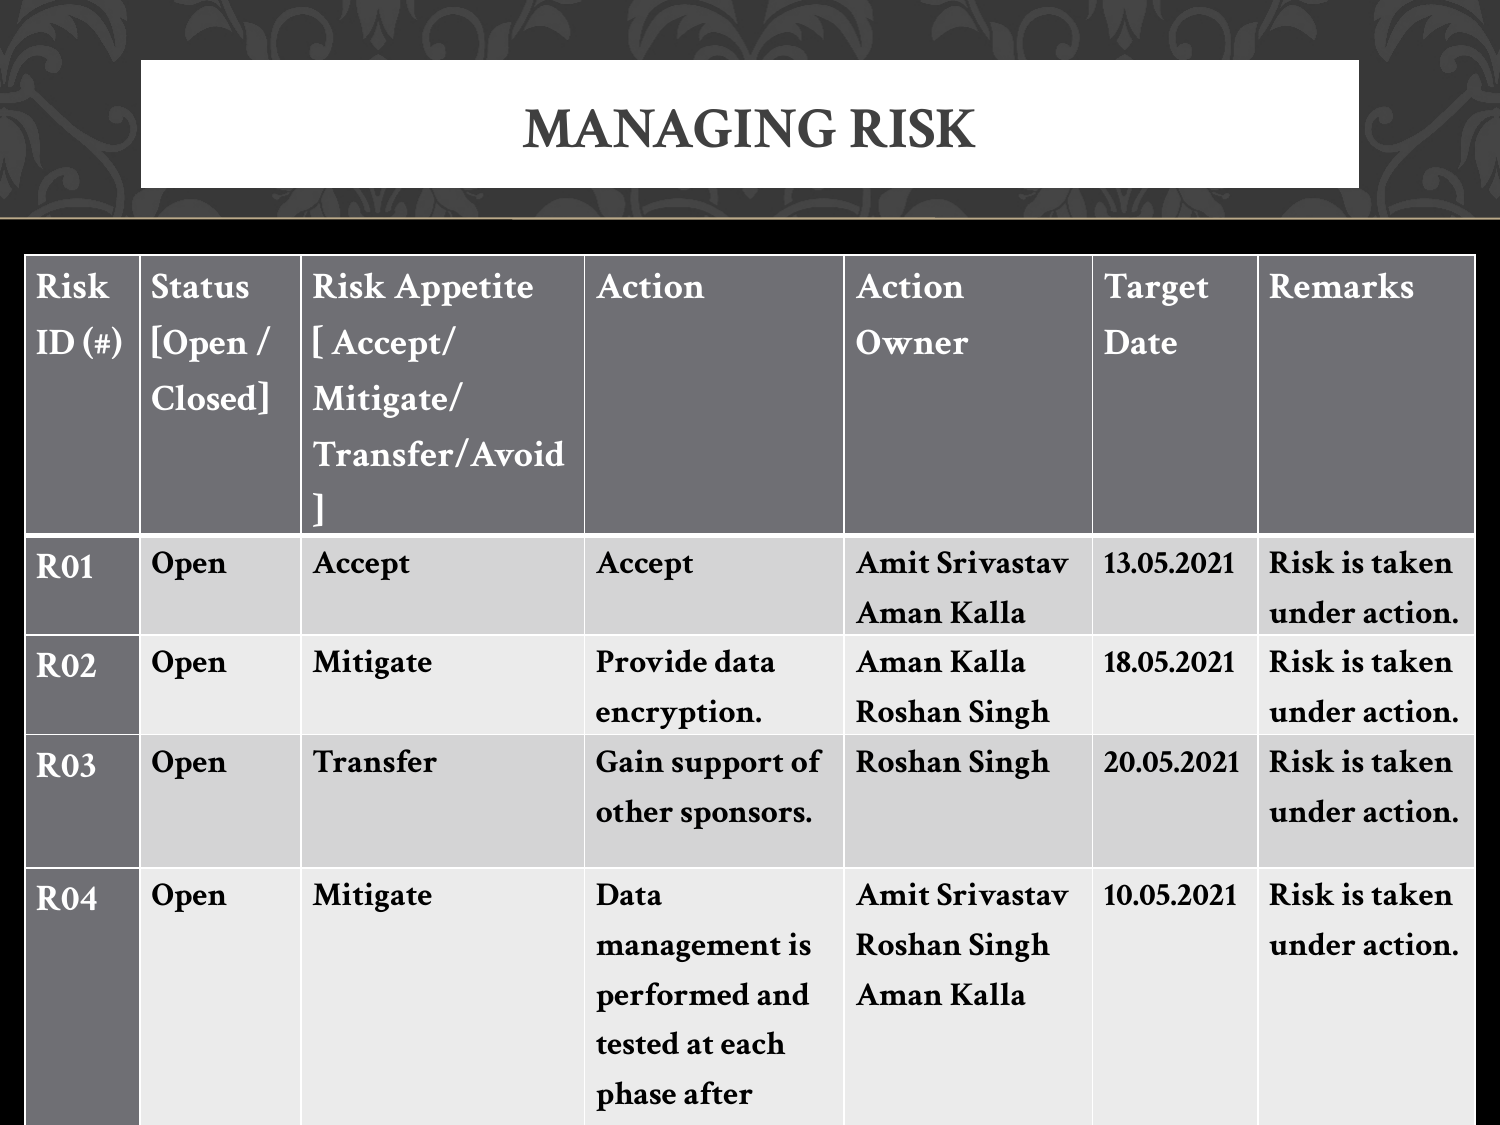

# Managing RISK
| Risk ID (#) | Status [Open / Closed] | Risk Appetite [ Accept/ Mitigate/ Transfer/Avoid] | Action | Action Owner | Target Date | Remarks |
| --- | --- | --- | --- | --- | --- | --- |
| R01 | Open | Accept | Accept | Amit Srivastav Aman Kalla | 13.05.2021 | Risk is taken under action. |
| R02 | Open | Mitigate | Provide data encryption. | Aman Kalla Roshan Singh | 18.05.2021 | Risk is taken under action. |
| R03 | Open | Transfer | Gain support of other sponsors. | Roshan Singh | 20.05.2021 | Risk is taken under action. |
| R04 | Open | Mitigate | Data management is performed and tested at each phase after implementation. | Amit Srivastav Roshan Singh Aman Kalla | 10.05.2021 | Risk is taken under action. |
57